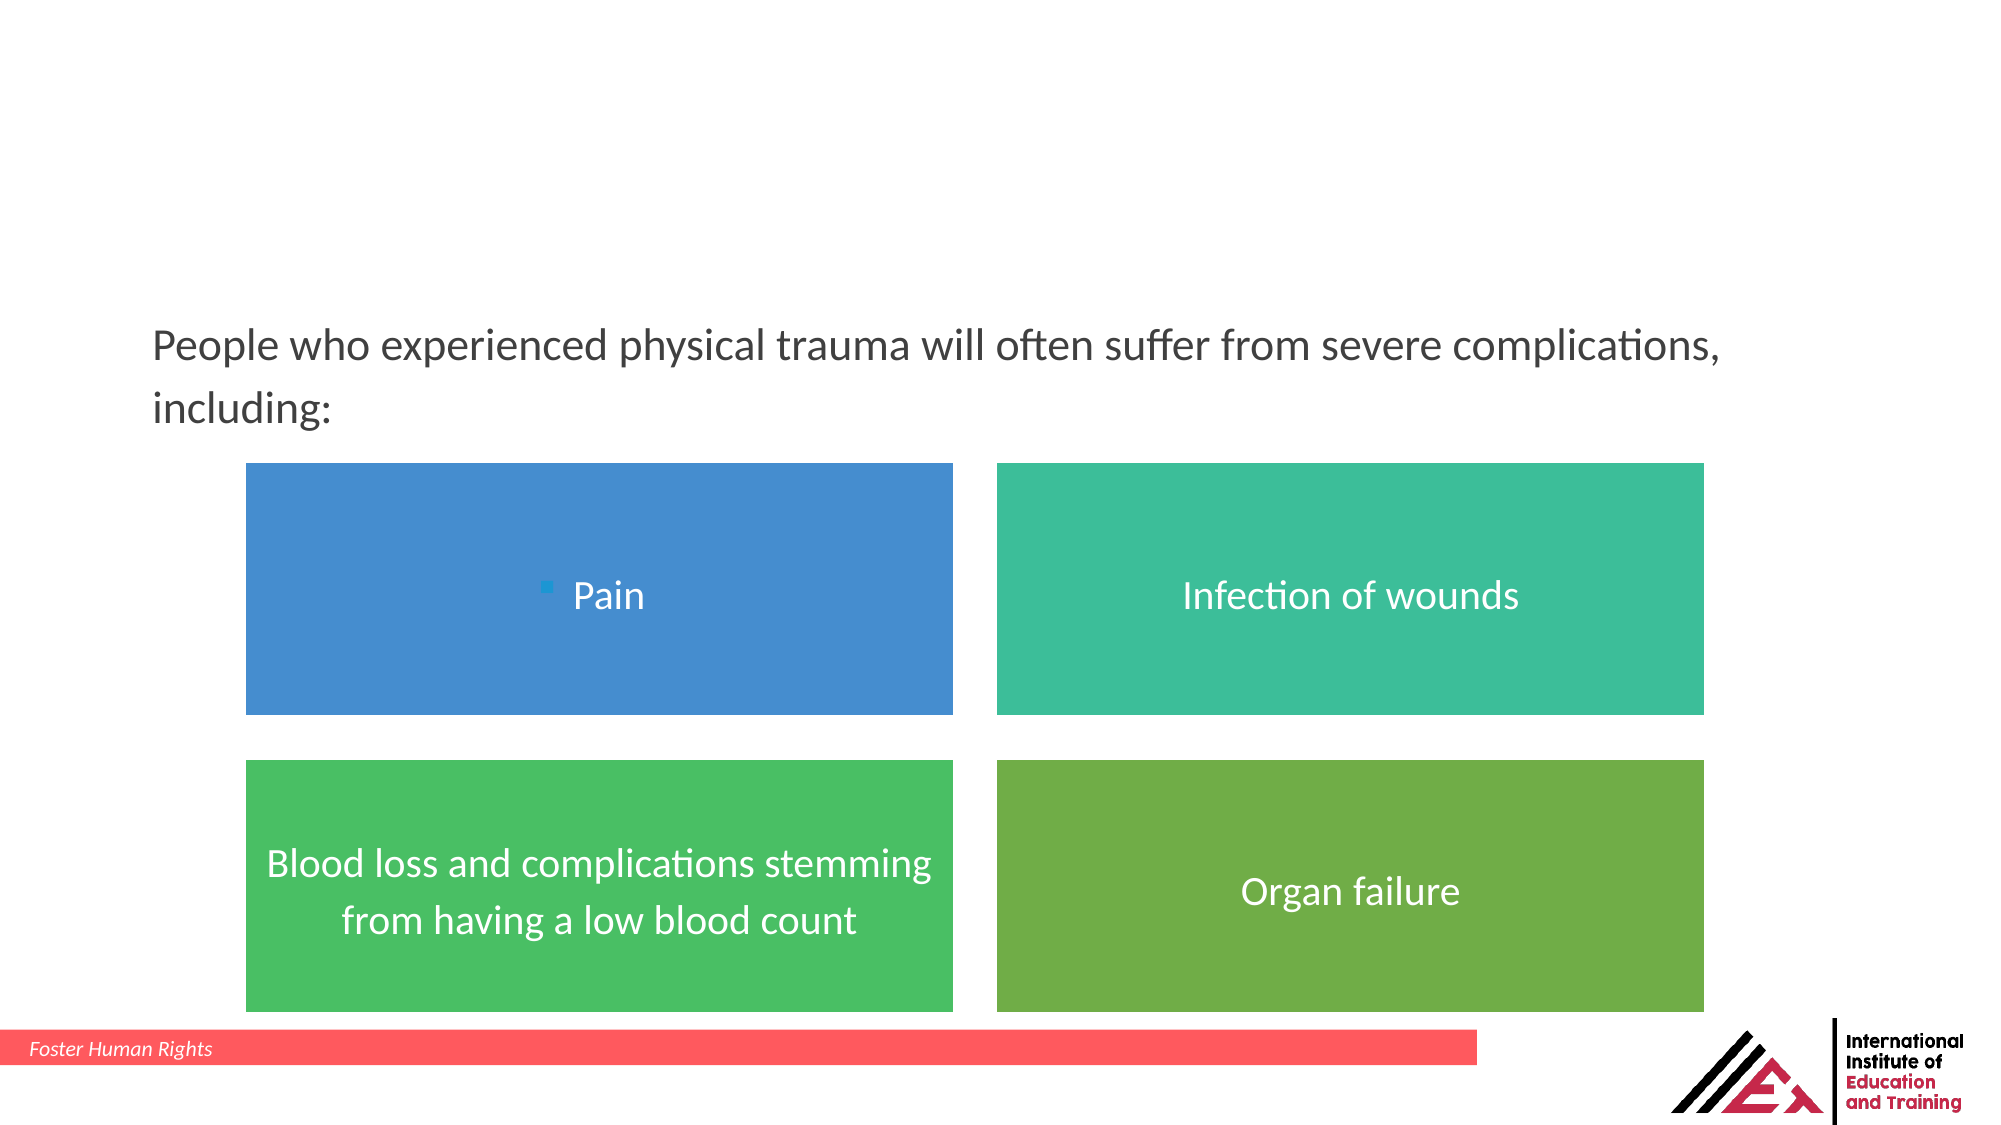

People who experienced physical trauma will often suffer from severe complications, including:

Pain
Infection of wounds
Blood loss and complications stemming from having a low blood count
Organ failure
Foster Human Rights